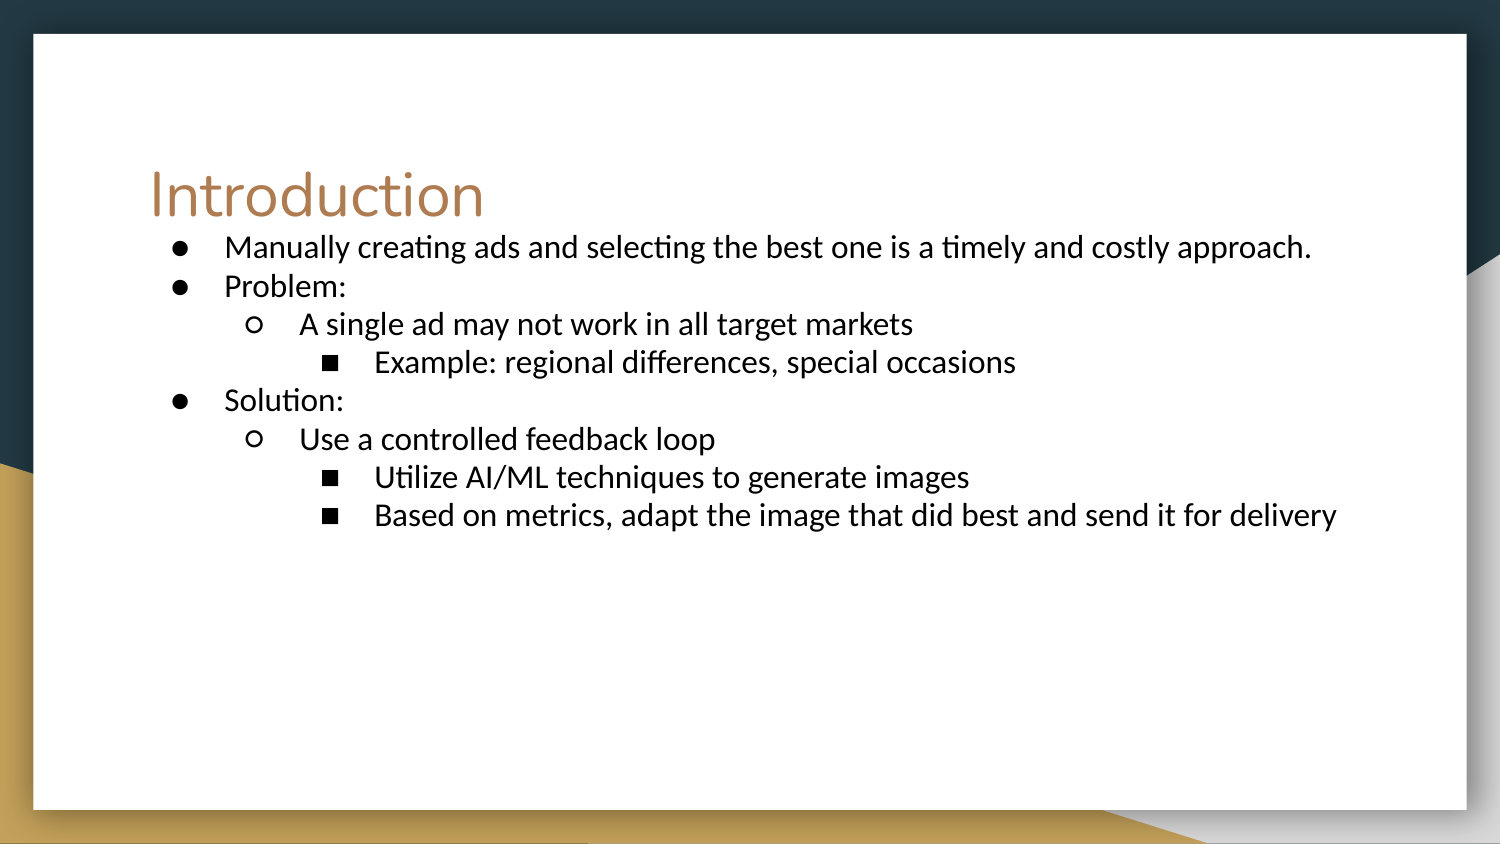

# Introduction
Manually creating ads and selecting the best one is a timely and costly approach.
Problem:
A single ad may not work in all target markets
Example: regional differences, special occasions
Solution:
Use a controlled feedback loop
Utilize AI/ML techniques to generate images
Based on metrics, adapt the image that did best and send it for delivery